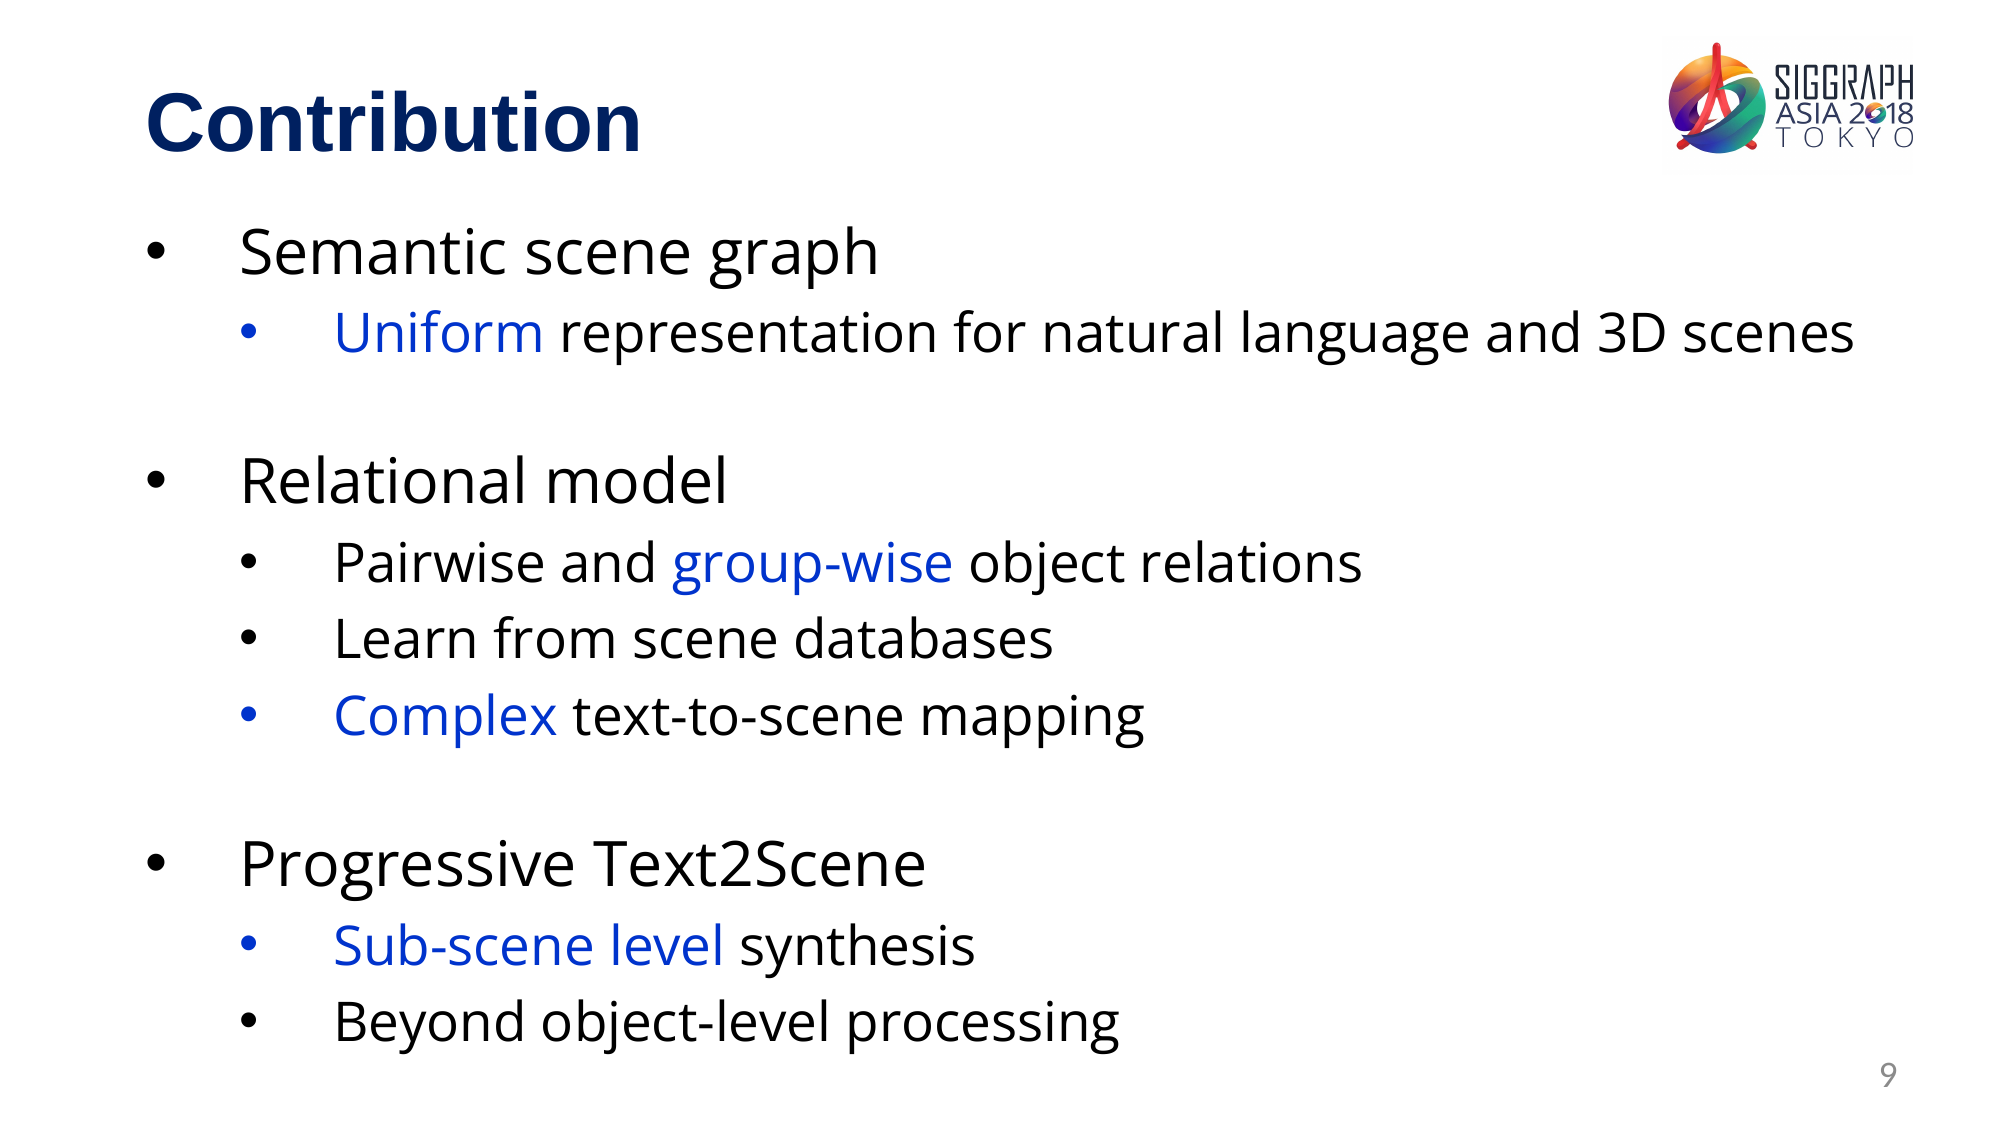

# Contribution
Semantic scene graph
Uniform representation for natural language and 3D scenes

Relational model
Pairwise and group-wise object relations
Learn from scene databases
Complex text-to-scene mapping

Progressive Text2Scene
Sub-scene level synthesis
Beyond object-level processing

9